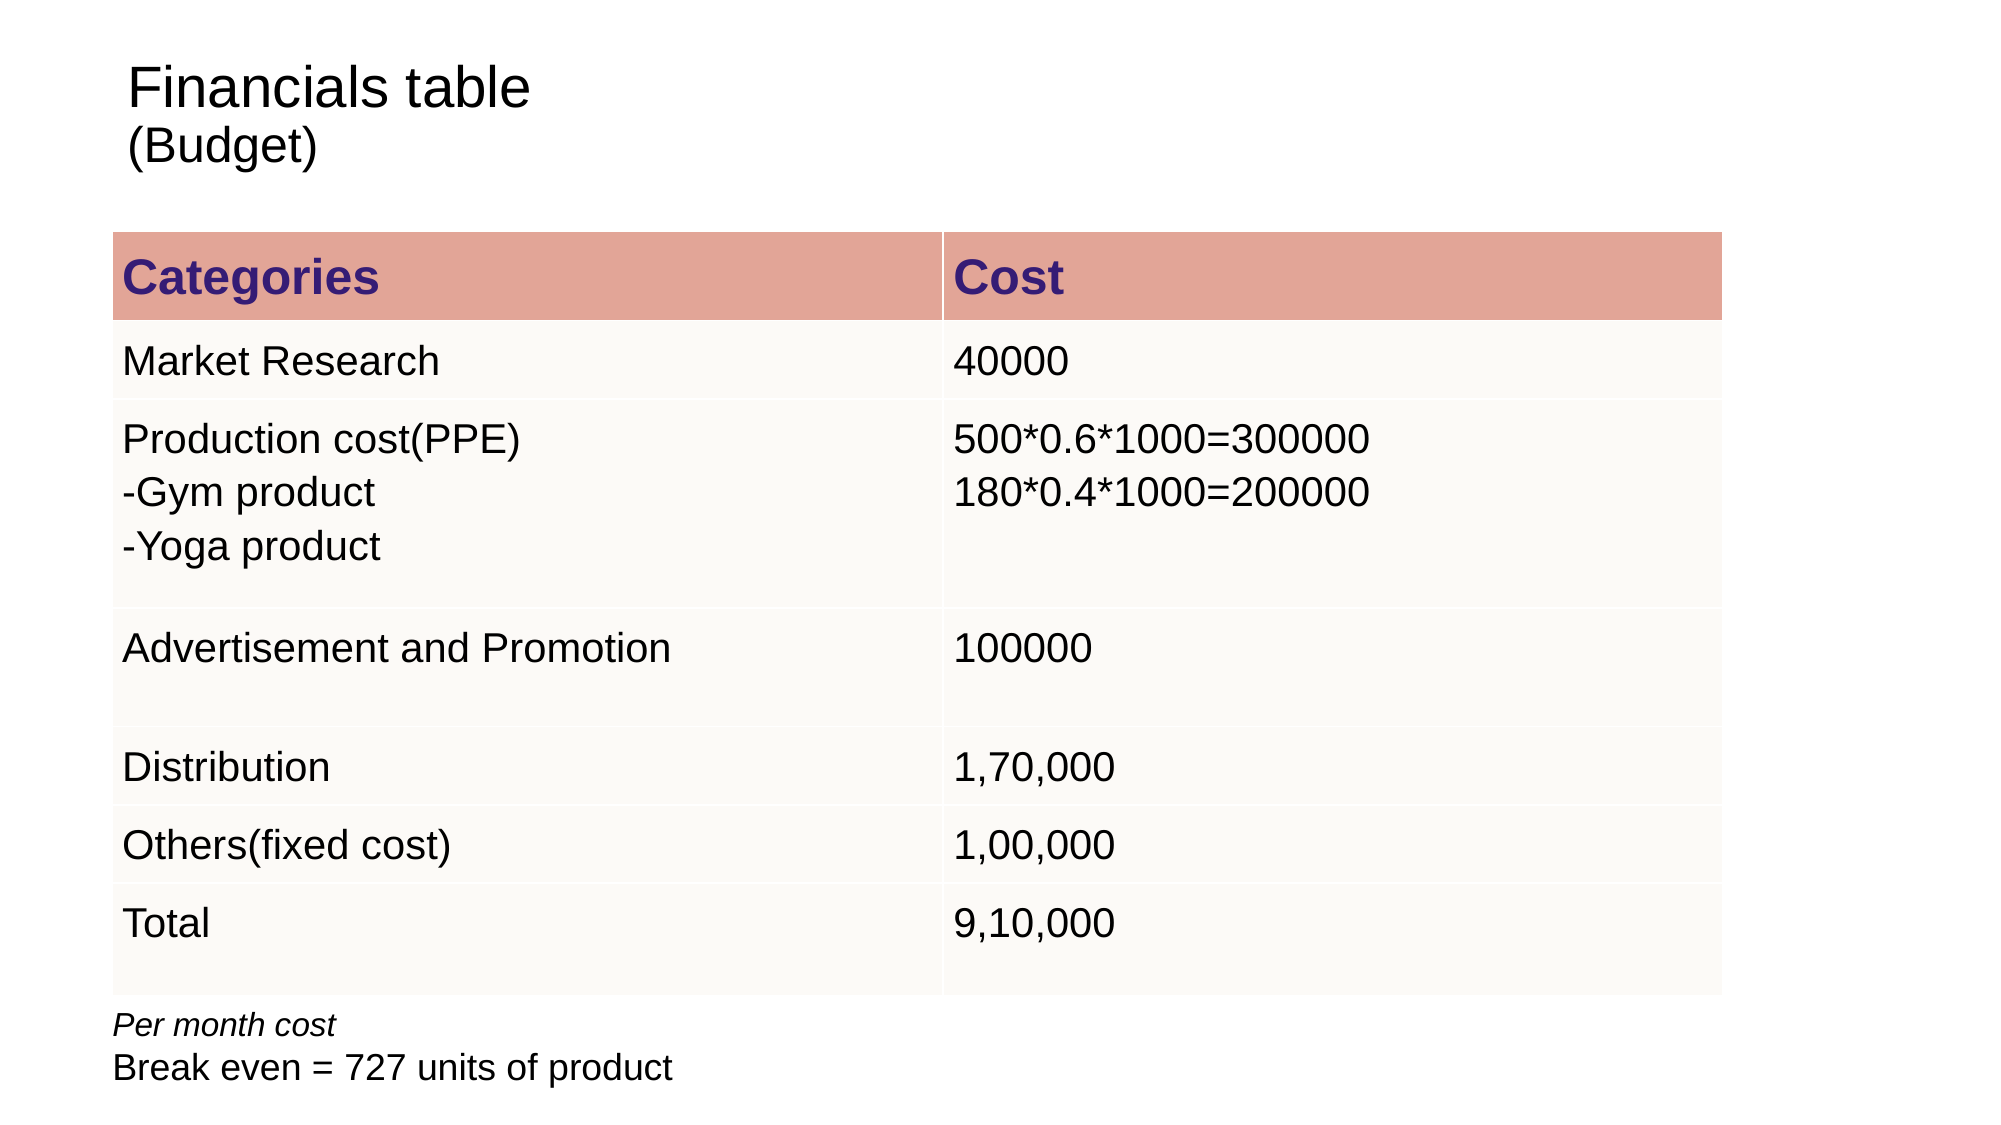

# Financials table (Budget)
| Categories | Cost |
| --- | --- |
| Market Research | 40000 |
| Production cost(PPE) -Gym product -Yoga product | 500\*0.6\*1000=300000 180\*0.4\*1000=200000 |
| Advertisement and Promotion | 100000 |
| Distribution | 1,70,000 |
| Others(fixed cost) | 1,00,000 |
| Total | 9,10,000 |
Per month cost
Break even = 727 units of product